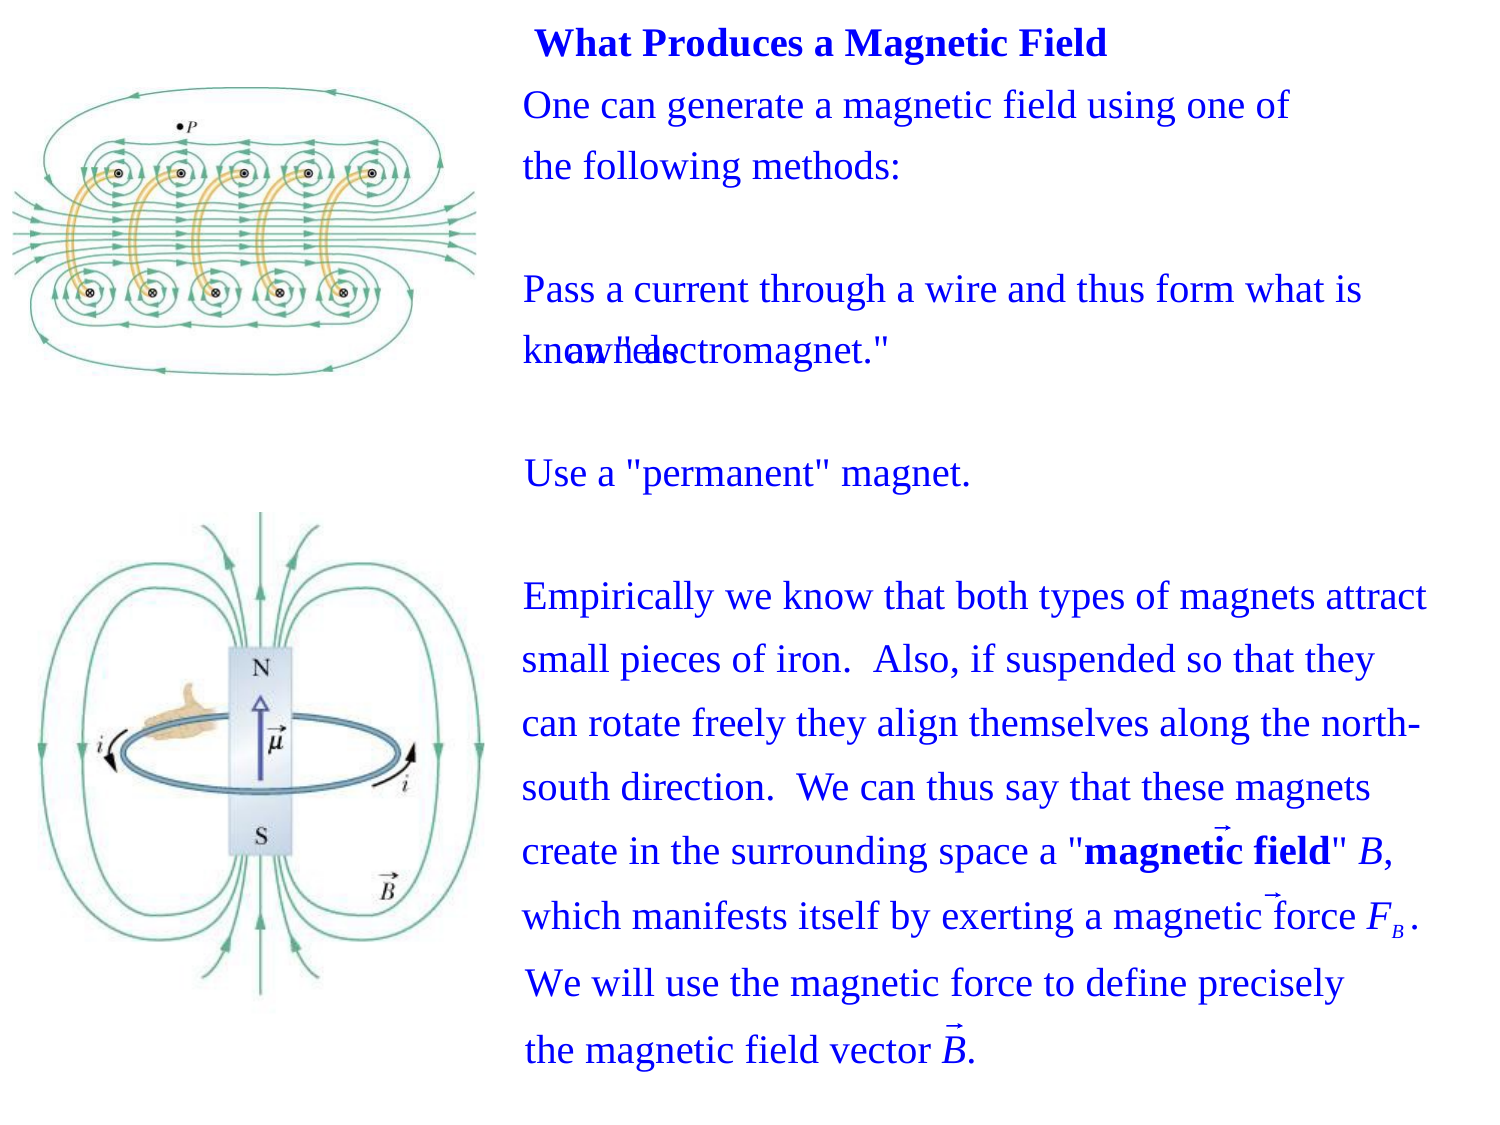

What Produces a Magnetic Field
One can generate a magnetic field using one of the following methods:

Pass a current through a wire and thus form what is known as

Use

Empirically we know that both types of magnets attract small pieces of iron.  Also, if suspended so that they can rotate freely they align themselves along the north-south direction.  We can thus say that these magnets create in the surrounding space a "magnetic field" B,	which manifests itself by exerting a magnetic force FB .

We will use the magnetic force to define precisely

the magnetic field vector B.

an "electromagnet."
a "permanent" magnet.